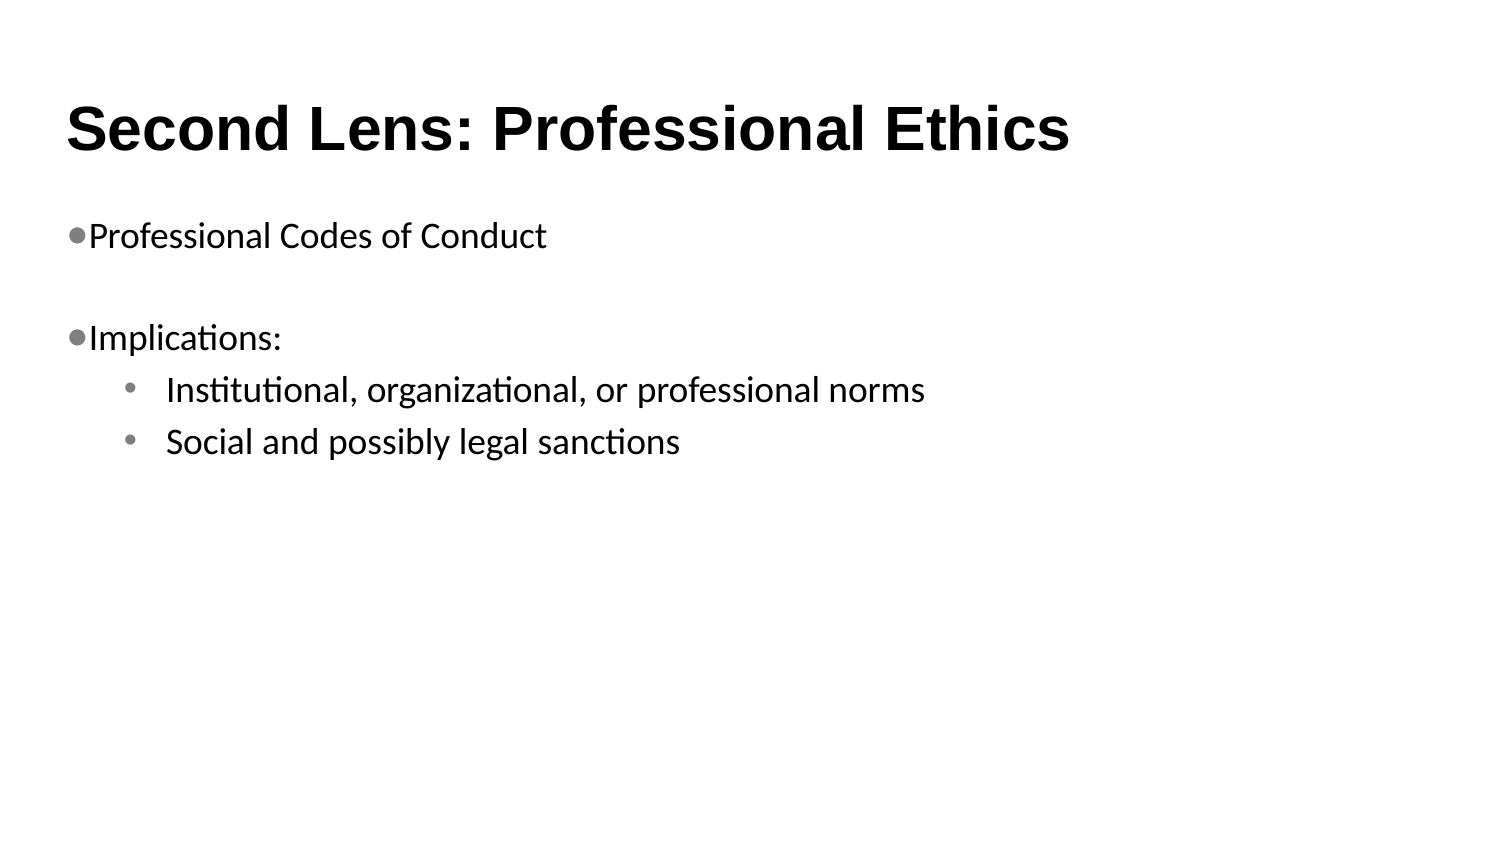

# Second Lens: Professional Ethics
Professional Codes of Conduct

Implications:
Institutional, organizational, or professional norms
Social and possibly legal sanctions